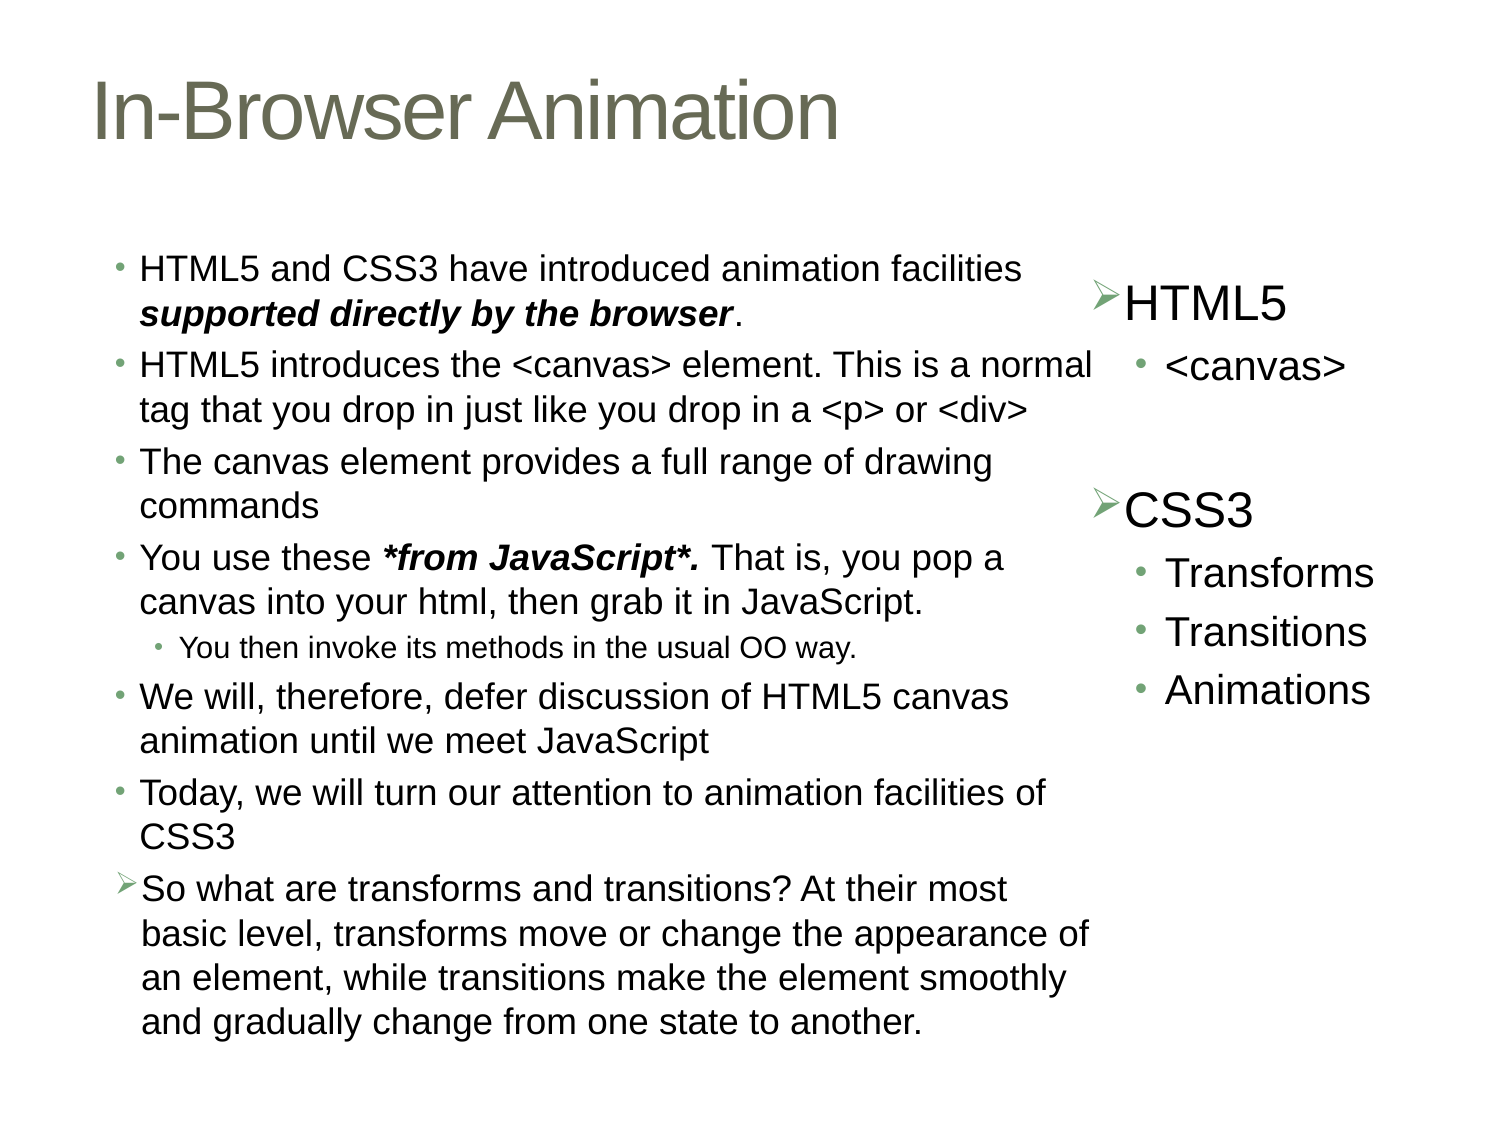

# In-Browser Animation
HTML5 and CSS3 have introduced animation facilities supported directly by the browser.
HTML5 introduces the <canvas> element. This is a normal tag that you drop in just like you drop in a <p> or <div>
The canvas element provides a full range of drawing commands
You use these *from JavaScript*. That is, you pop a canvas into your html, then grab it in JavaScript.
You then invoke its methods in the usual OO way.
We will, therefore, defer discussion of HTML5 canvas animation until we meet JavaScript
Today, we will turn our attention to animation facilities of CSS3
So what are transforms and transitions? At their most basic level, transforms move or change the appearance of an element, while transitions make the element smoothly and gradually change from one state to another.

HTML5
<canvas>

CSS3
Transforms
Transitions
Animations